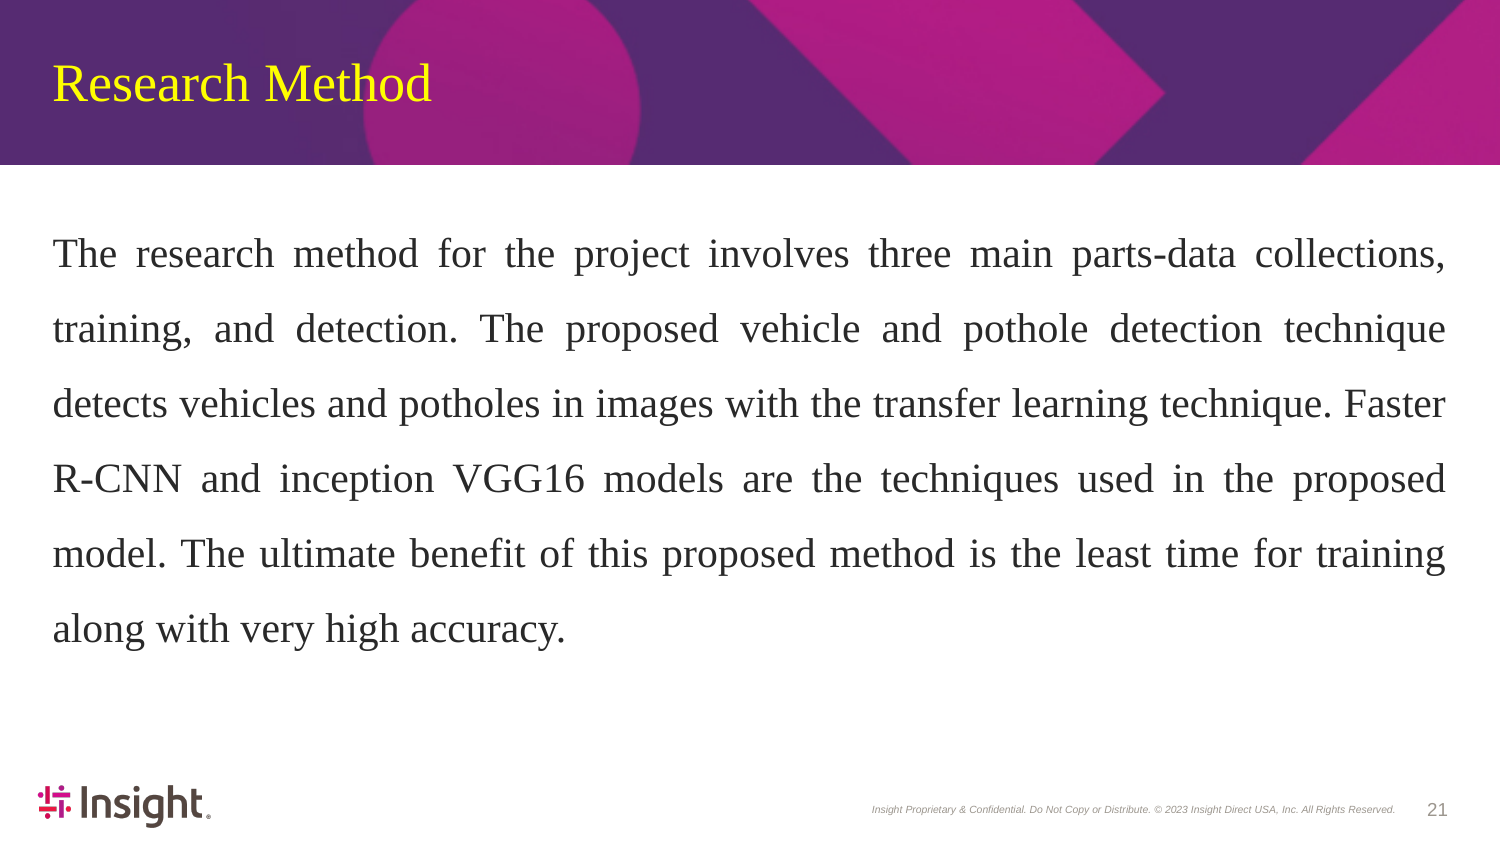

# Research Method
The research method for the project involves three main parts-data collections, training, and detection. The proposed vehicle and pothole detection technique detects vehicles and potholes in images with the transfer learning technique. Faster R-CNN and inception VGG16 models are the techniques used in the proposed model. The ultimate benefit of this proposed method is the least time for training along with very high accuracy.